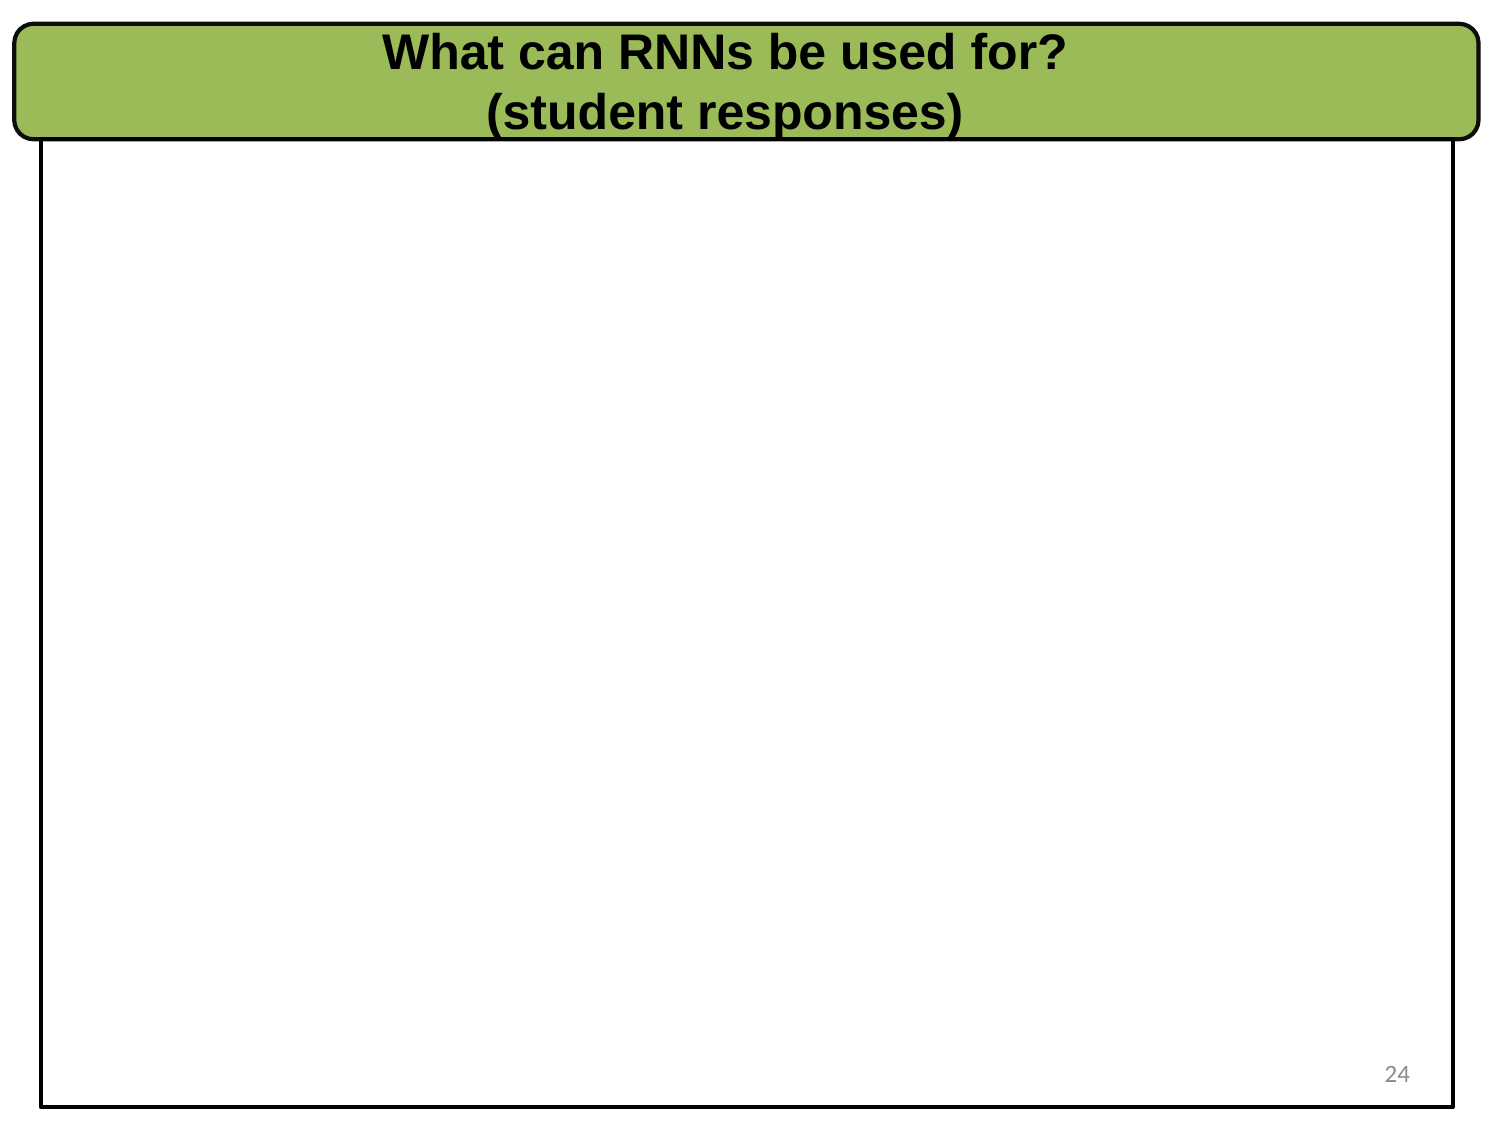

# What can RNNs be used for? (student responses)
24